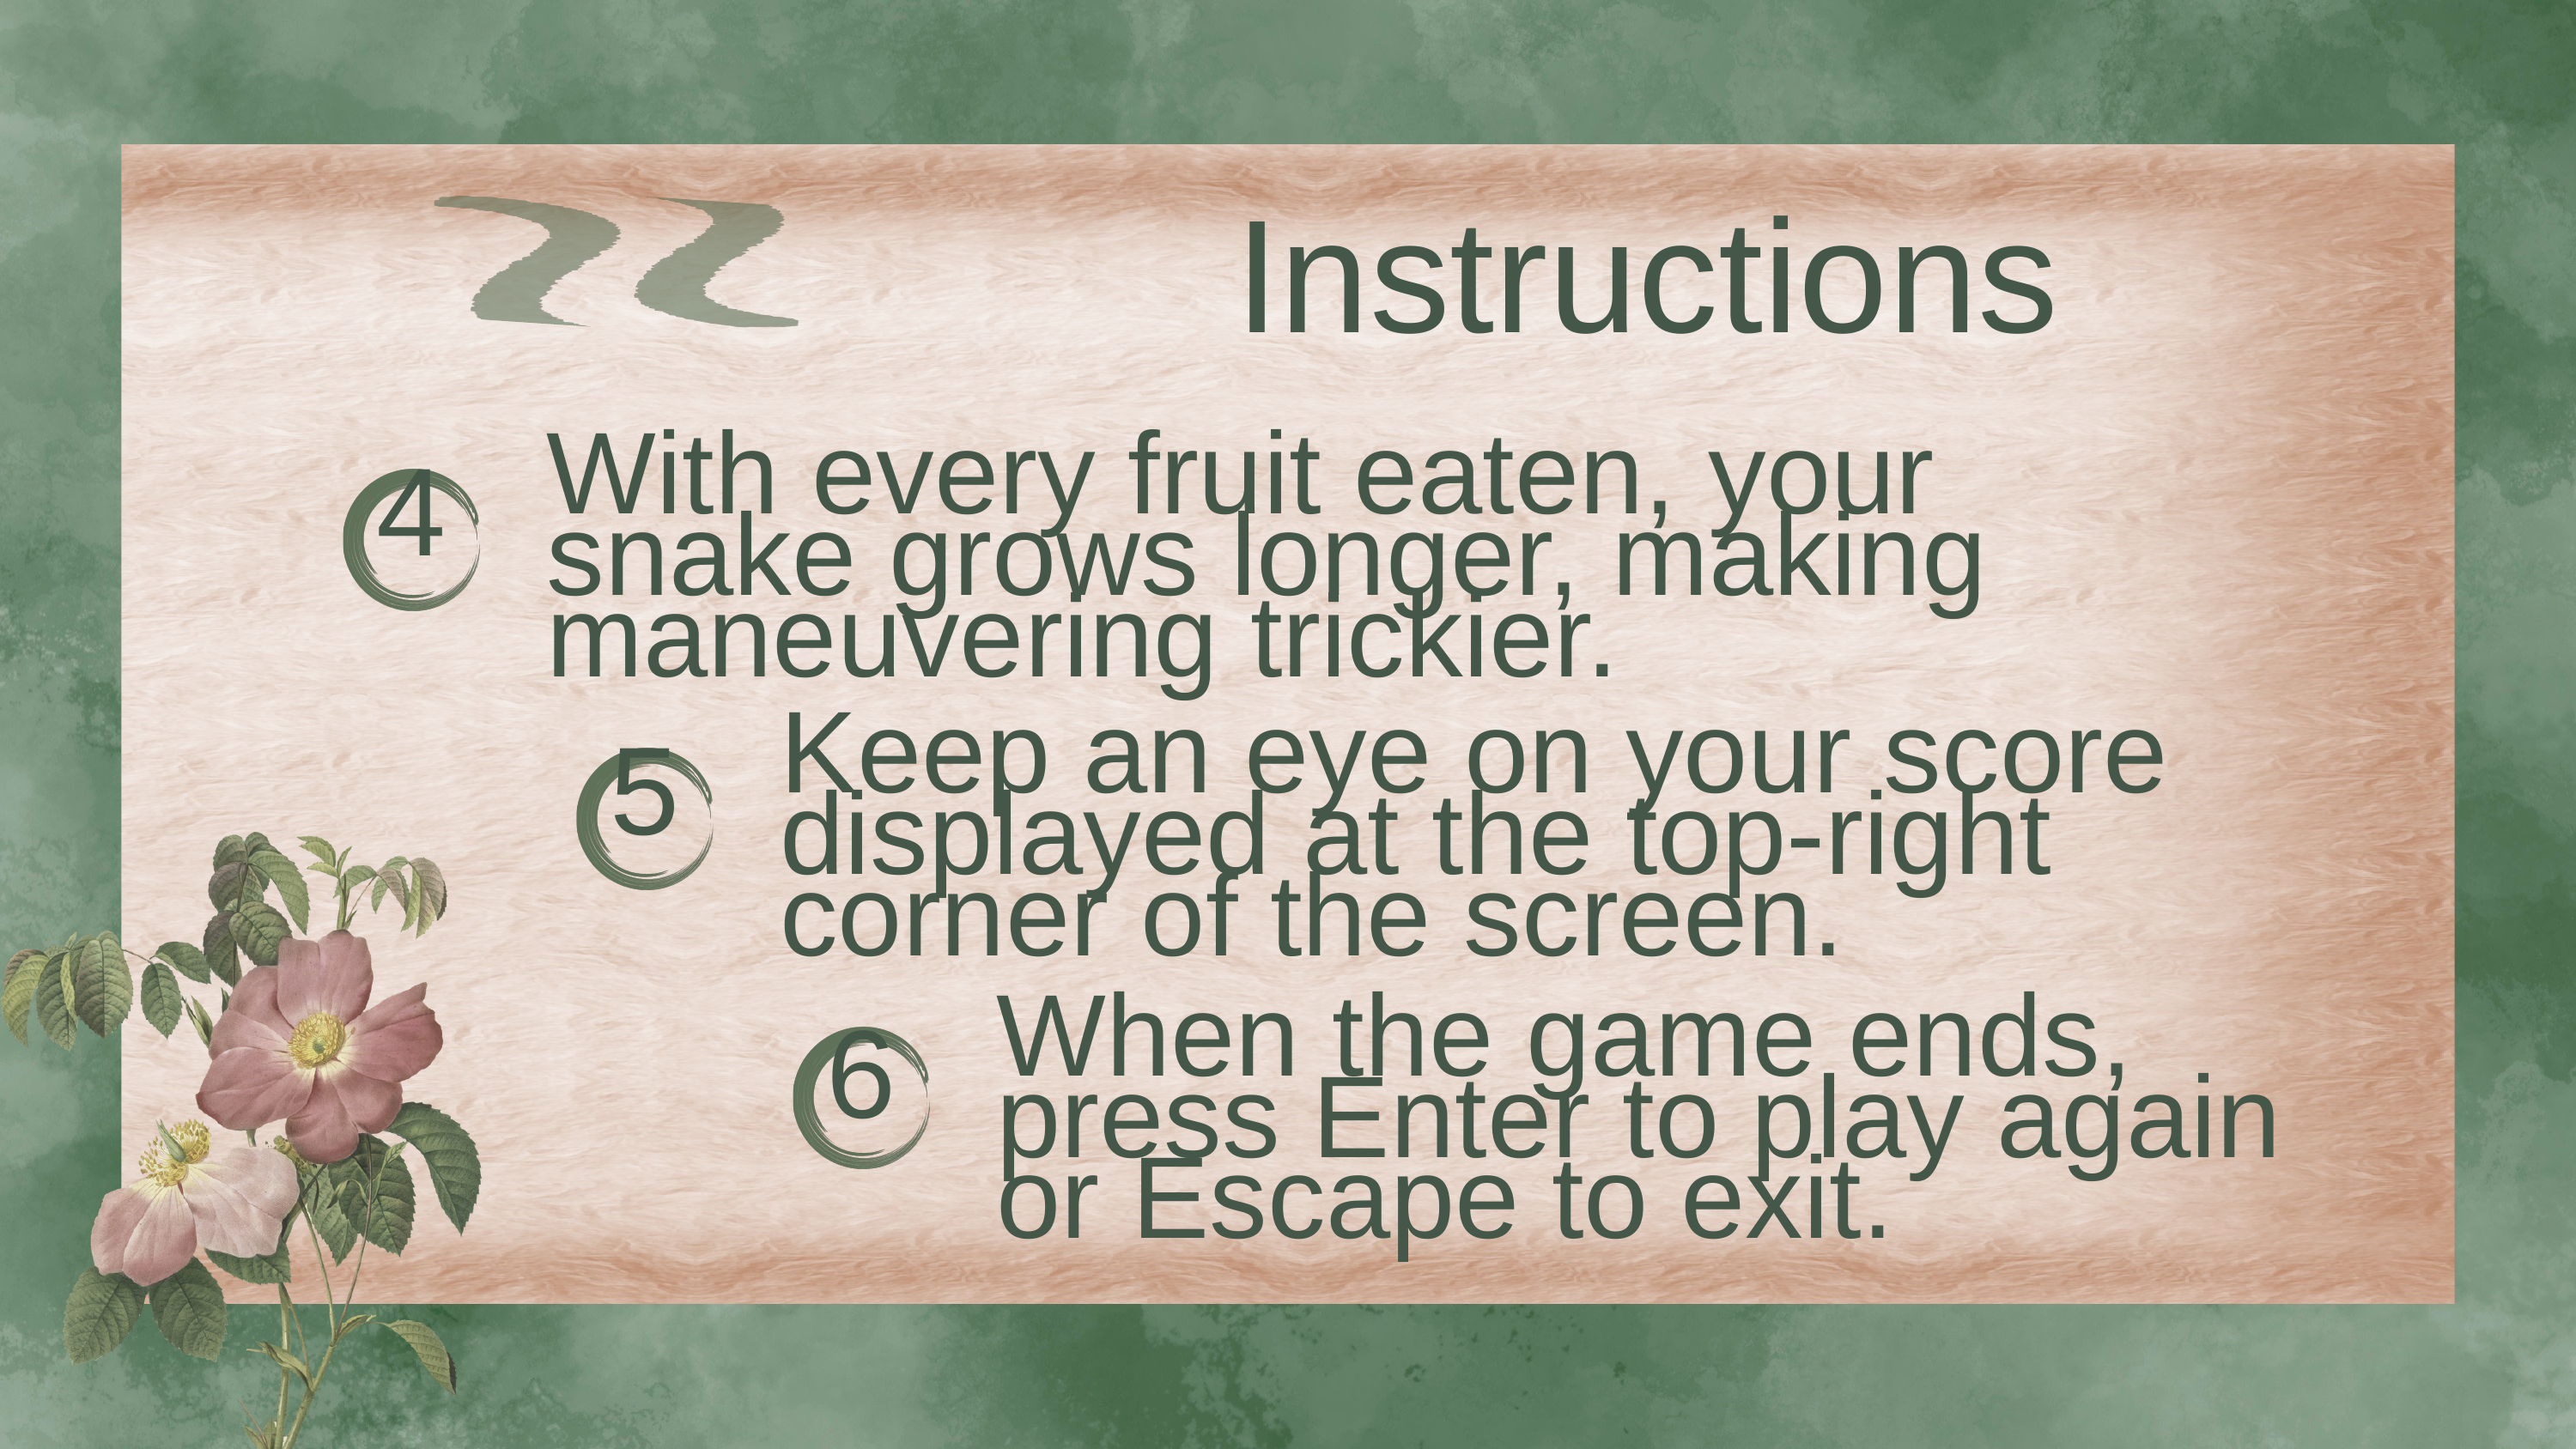

Instructions
With every fruit eaten, your snake grows longer, making maneuvering trickier.

4
Keep an eye on your score displayed at the top-right corner of the screen.

5
When the game ends, press Enter to play again or Escape to exit.

6